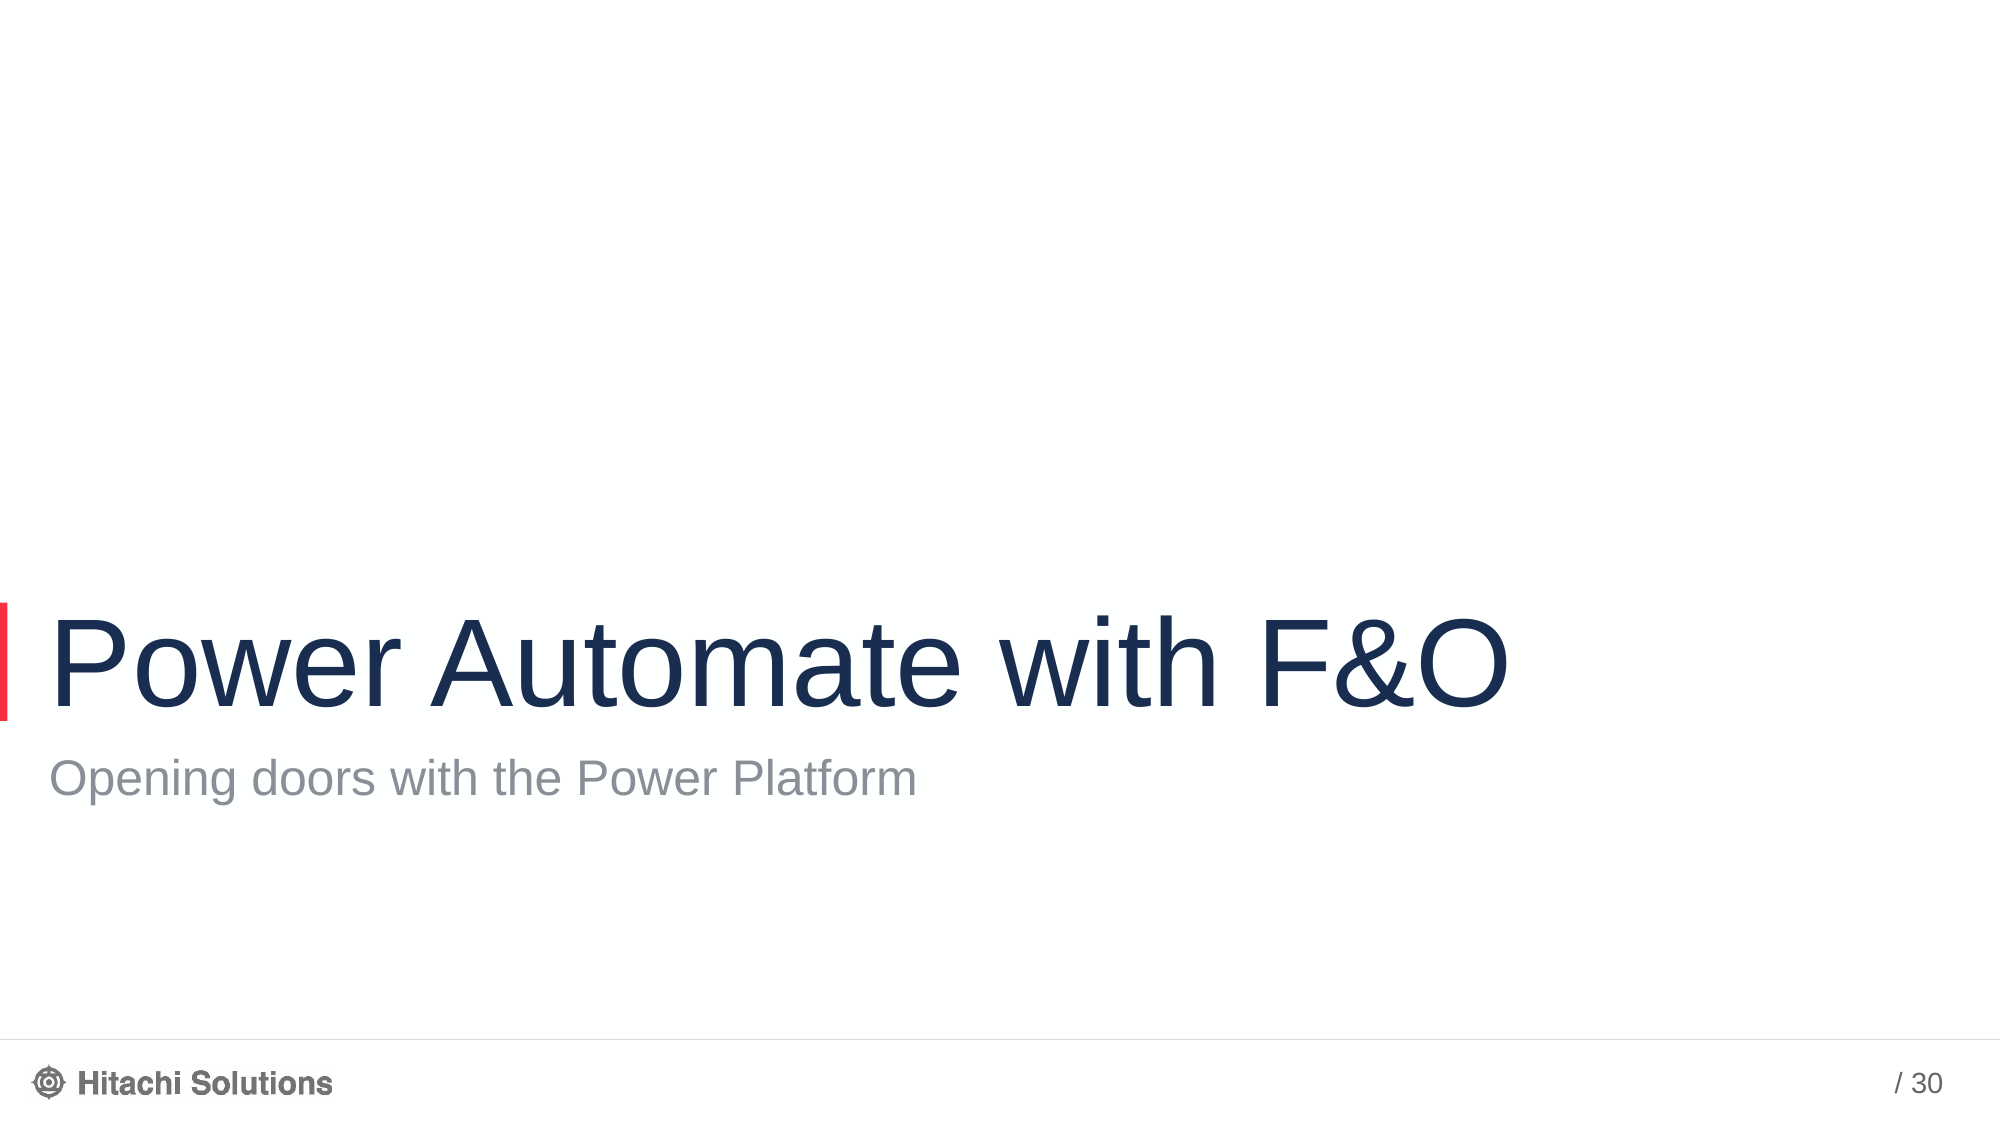

# Power Automate with F&O
Opening doors with the Power Platform​